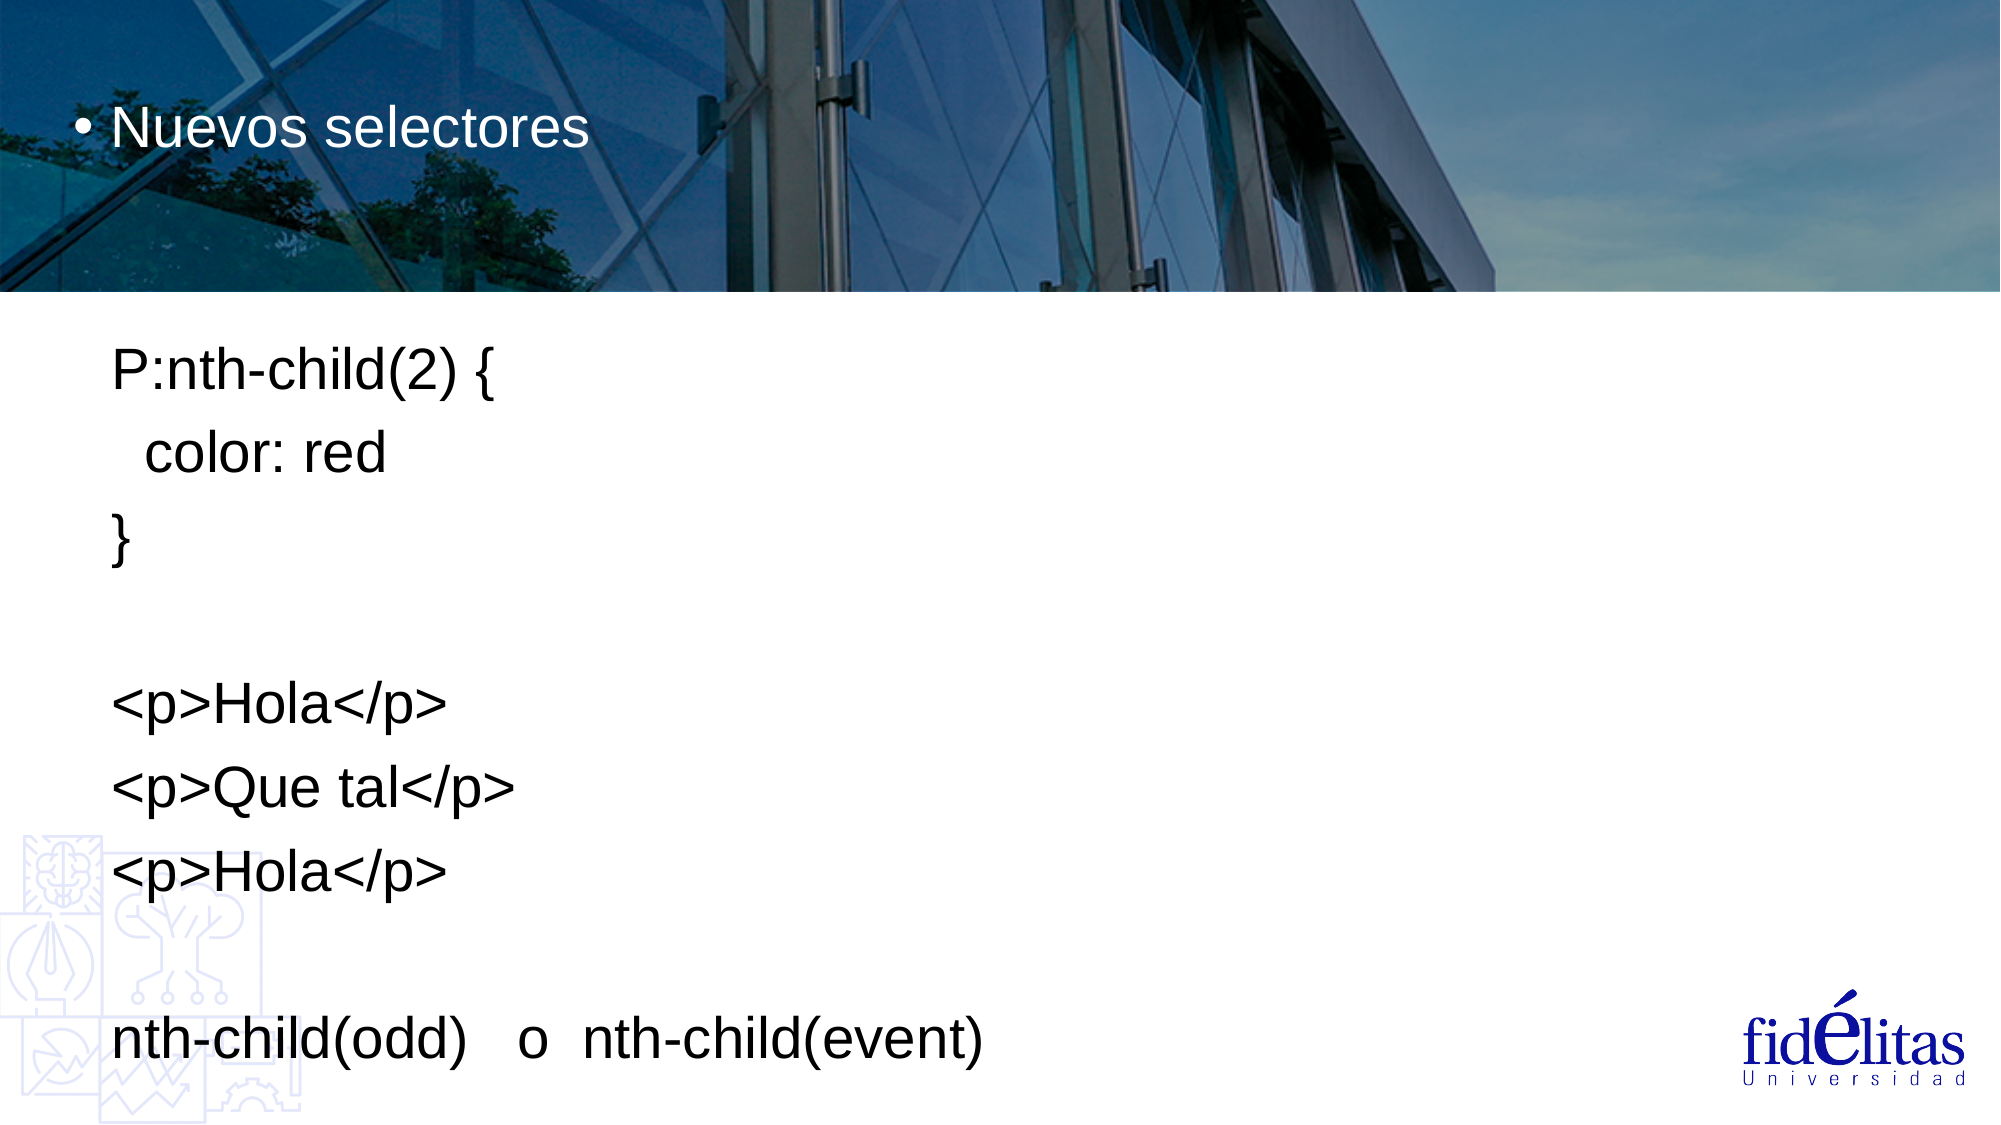

Nuevos selectores
P:nth-child(2) {
  color: red
}

<p>Hola</p>
<p>Que tal</p>
<p>Hola</p>

nth-child(odd)   o  nth-child(event)